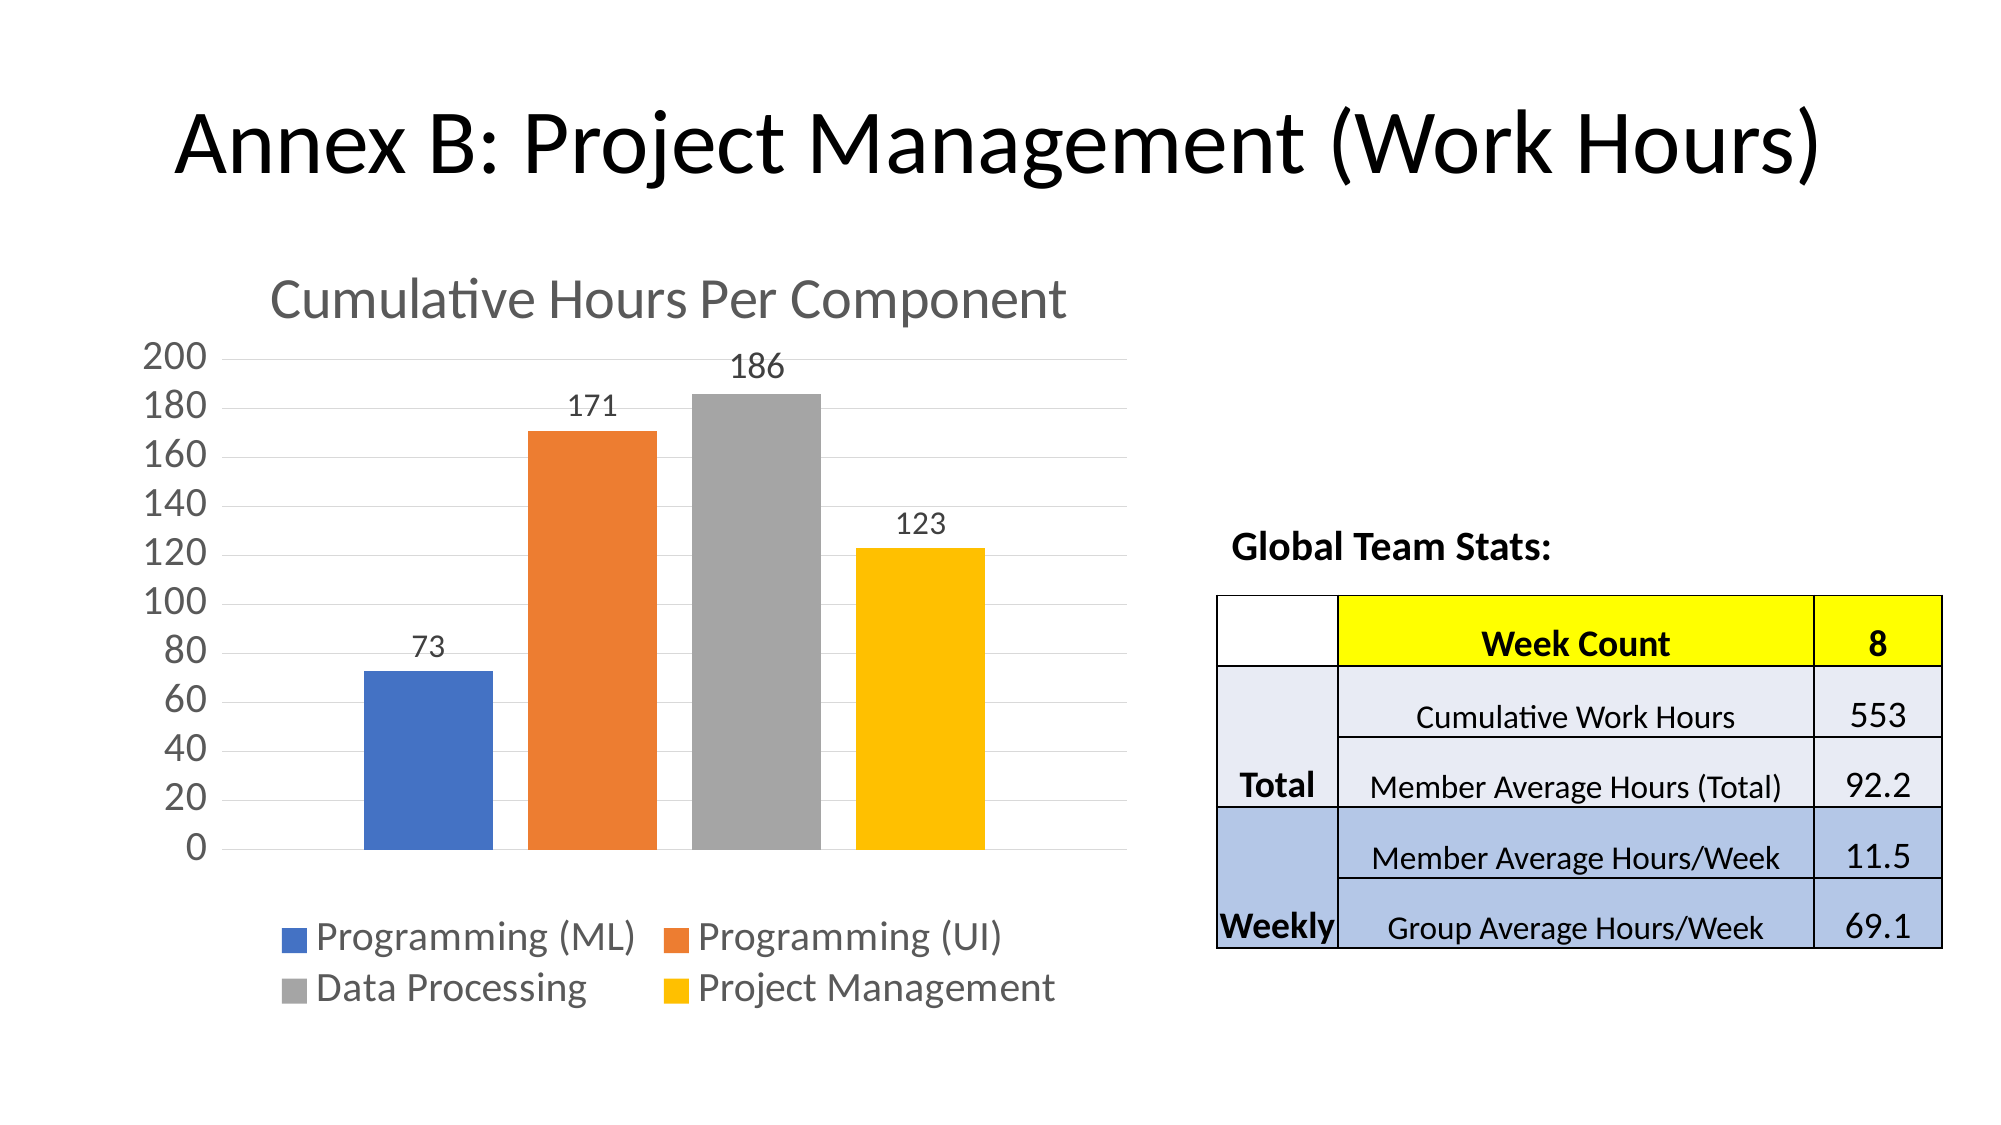

# Annex B: Project Management (Work Hours)

### Chart: Cumulative Hours Per Component

| Category | Programming (ML) | Programming (UI) | Data Processing | Project Management |
|---|---|---|---|---|
Global Team Stats:

|  | Week Count | 8 |
| --- | --- | --- |
| Total | Cumulative Work Hours | 553 |
|  | Member Average Hours (Total) | 92.2 |
| Weekly | Member Average Hours/Week | 11.5 |
|  | Group Average Hours/Week | 69.1 |